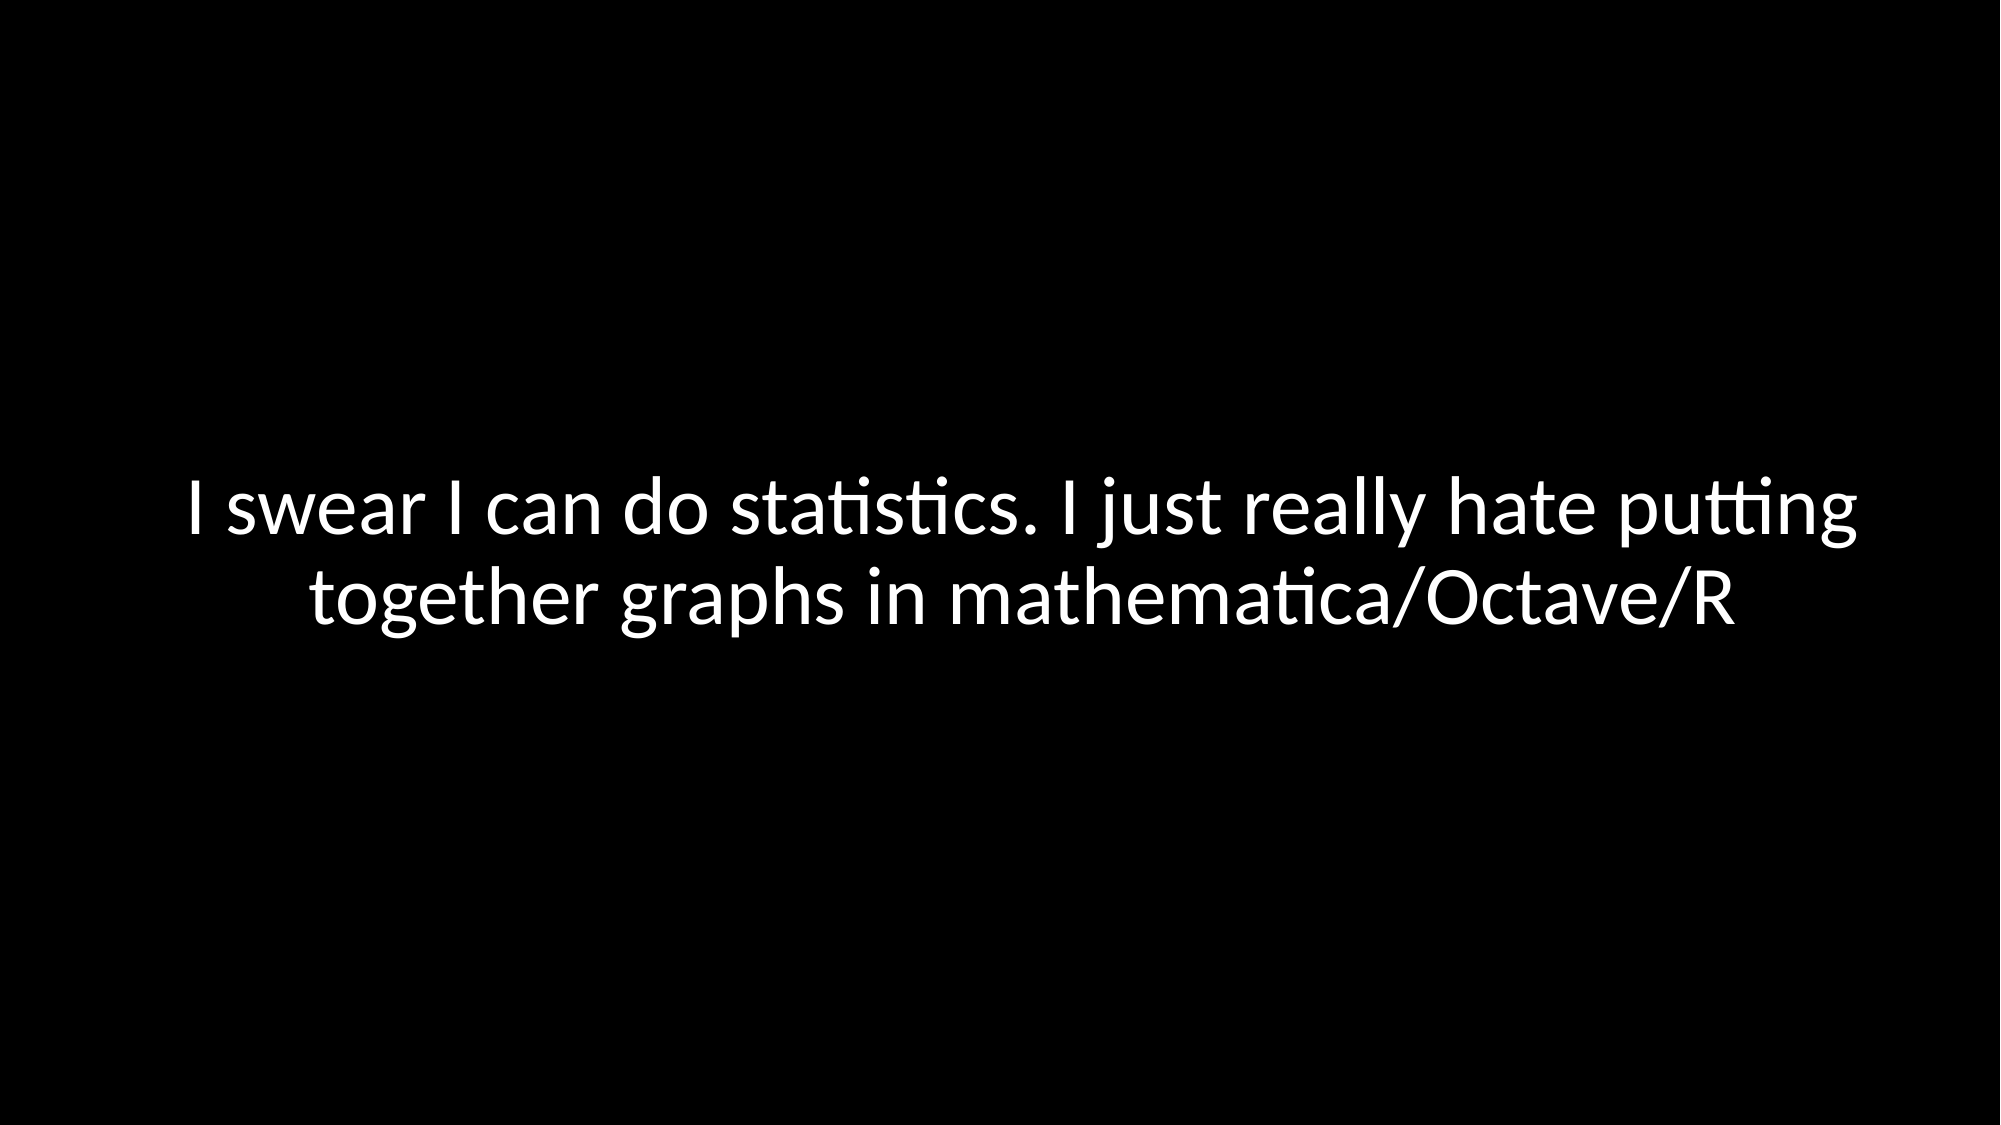

# I swear I can do statistics. I just really hate putting together graphs in mathematica/Octave/R